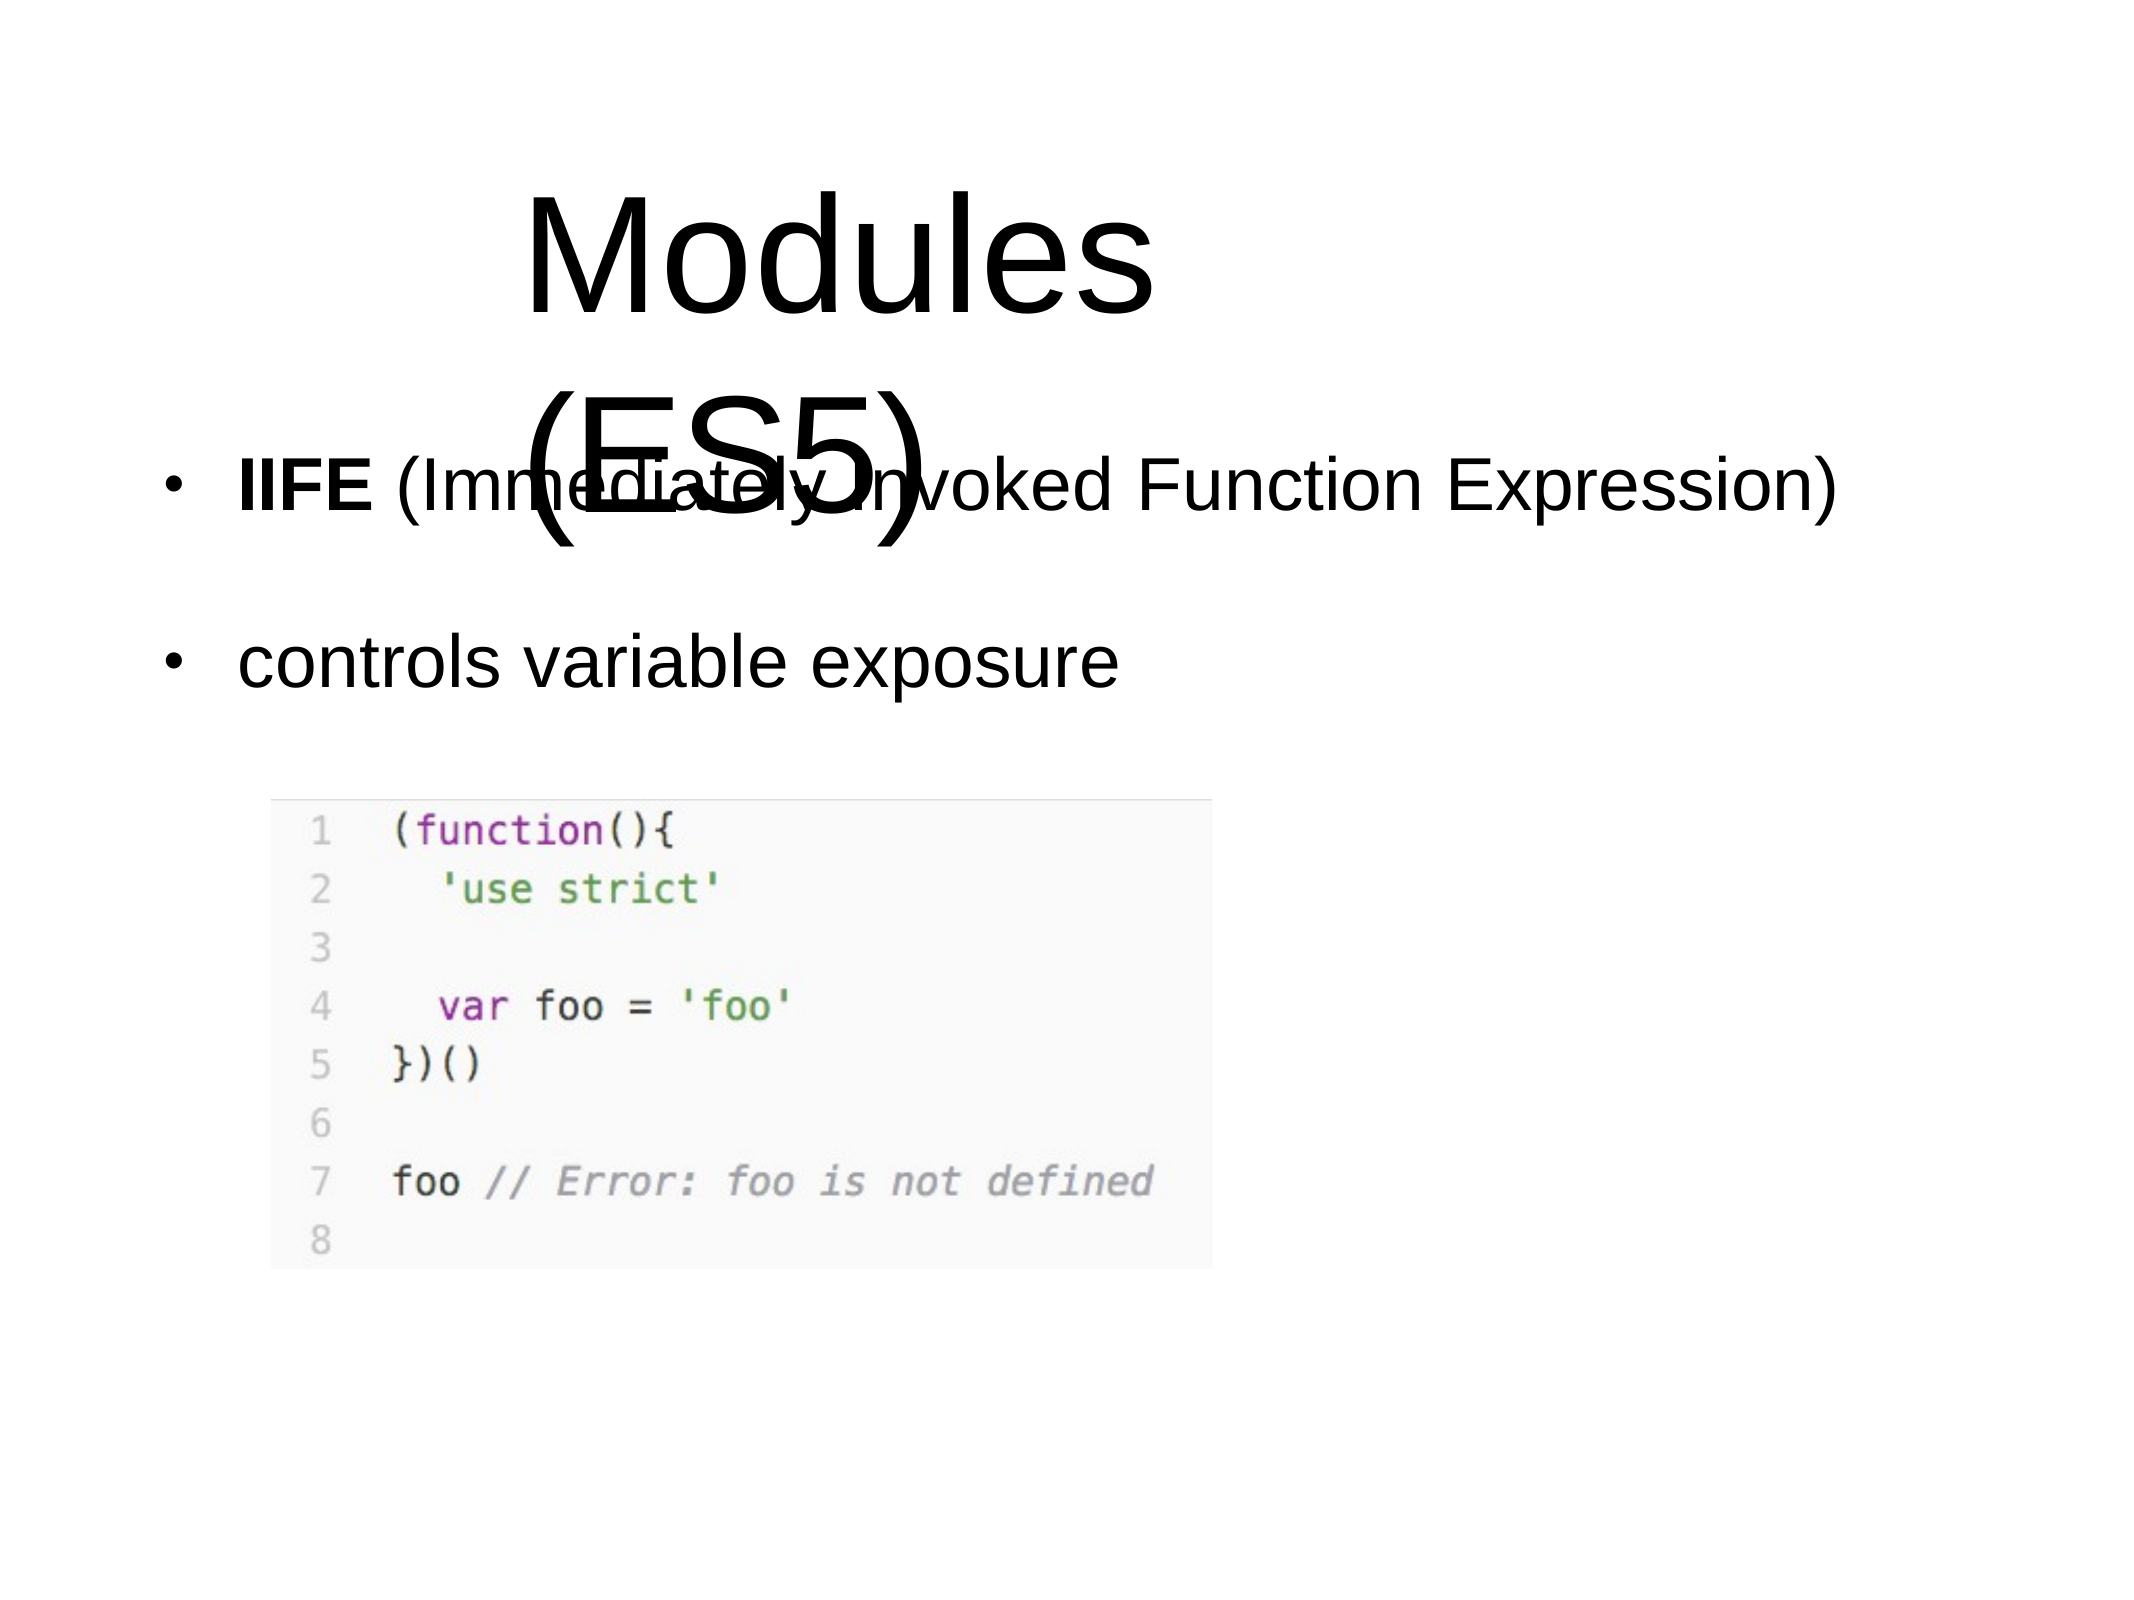

# Modules (ES5)
IIFE (Immediately Invoked Function Expression)
•
controls variable exposure
•